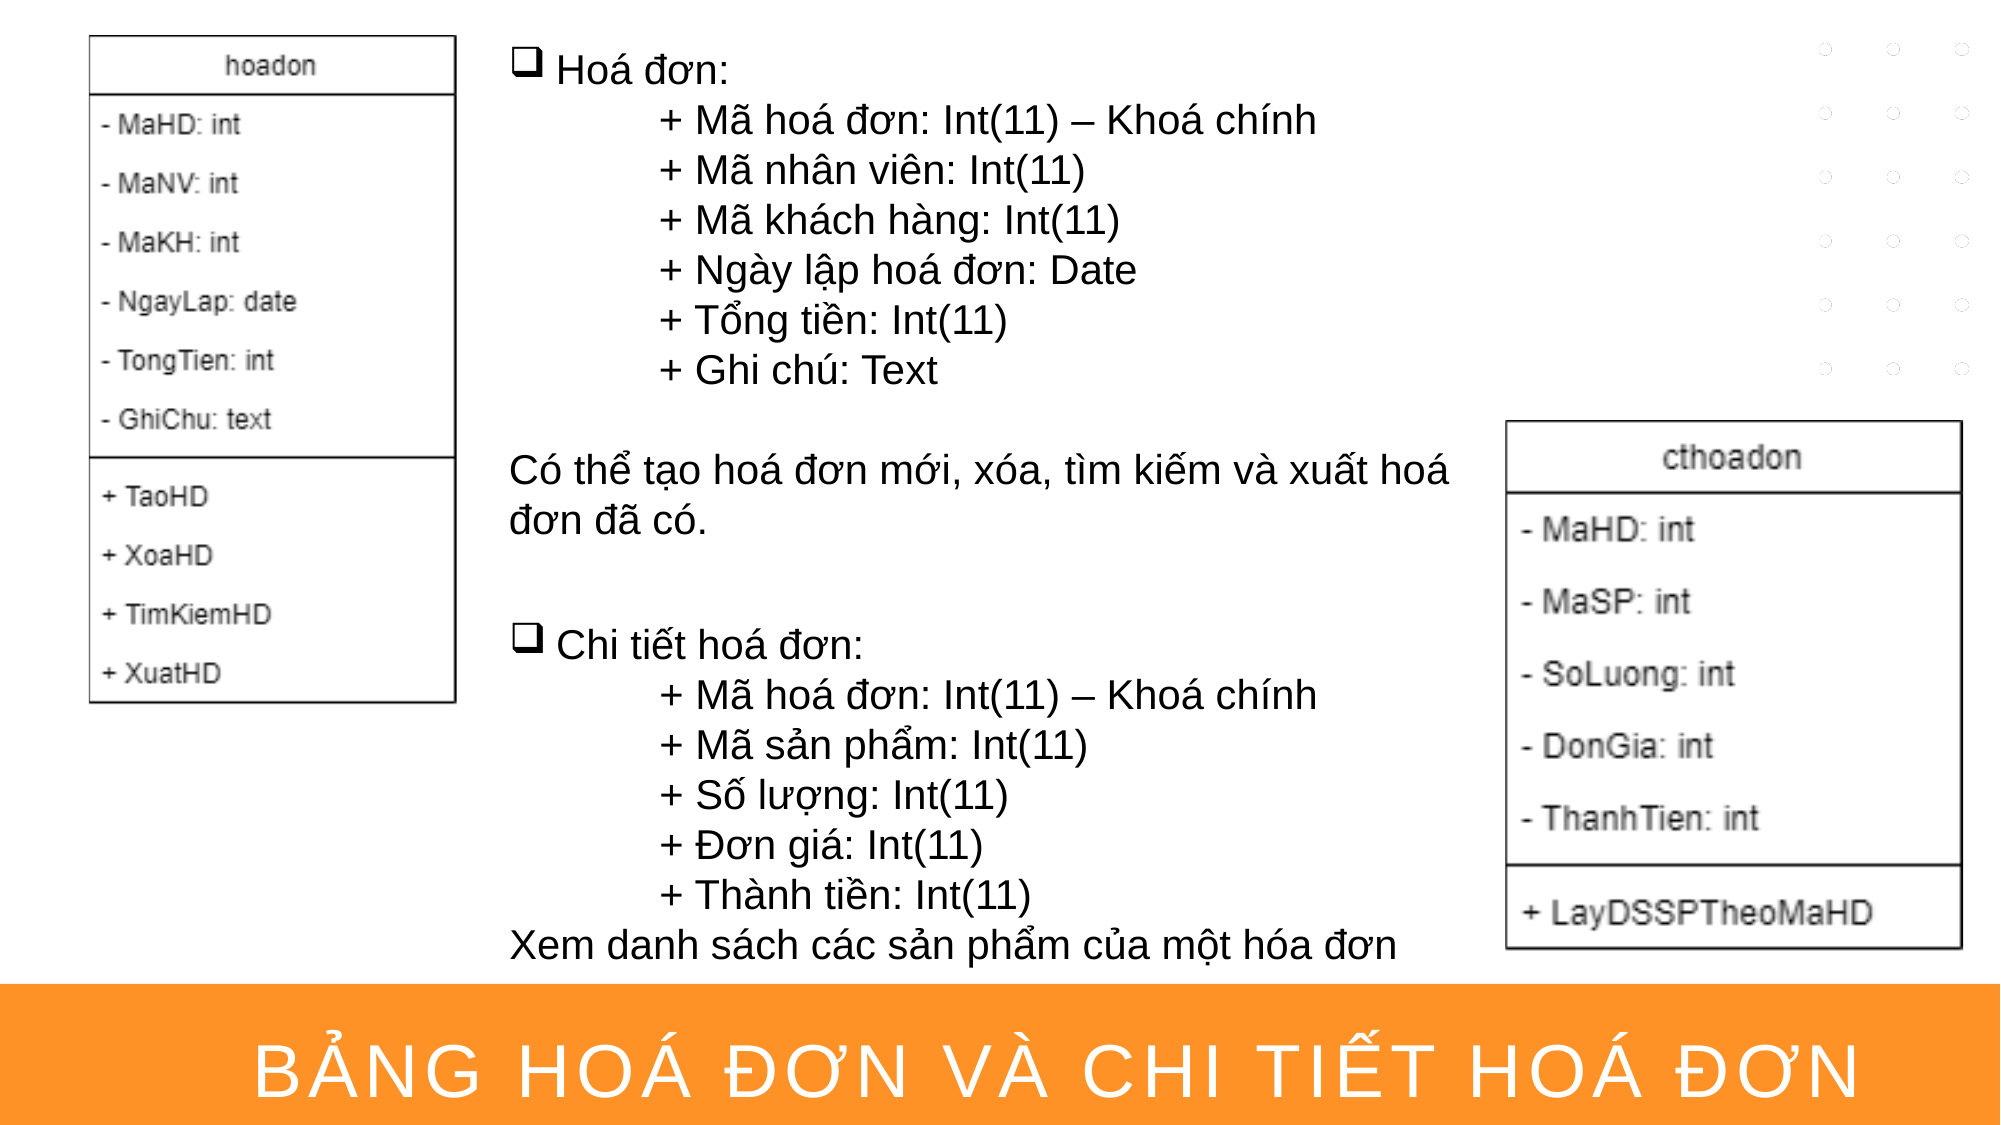

Hoá đơn:
	+ Mã hoá đơn: Int(11) – Khoá chính
	+ Mã nhân viên: Int(11)
	+ Mã khách hàng: Int(11)
	+ Ngày lập hoá đơn: Date
	+ Tổng tiền: Int(11)
	+ Ghi chú: Text

Có thể tạo hoá đơn mới, xóa, tìm kiếm và xuất hoá đơn đã có.

Chi tiết hoá đơn:
	+ Mã hoá đơn: Int(11) – Khoá chính
	+ Mã sản phẩm: Int(11)
	+ Số lượng: Int(11)
	+ Đơn giá: Int(11)
	+ Thành tiền: Int(11)
Xem danh sách các sản phẩm của một hóa đơn
# BảNG Hoá đơn và chi tiết hoá đơn